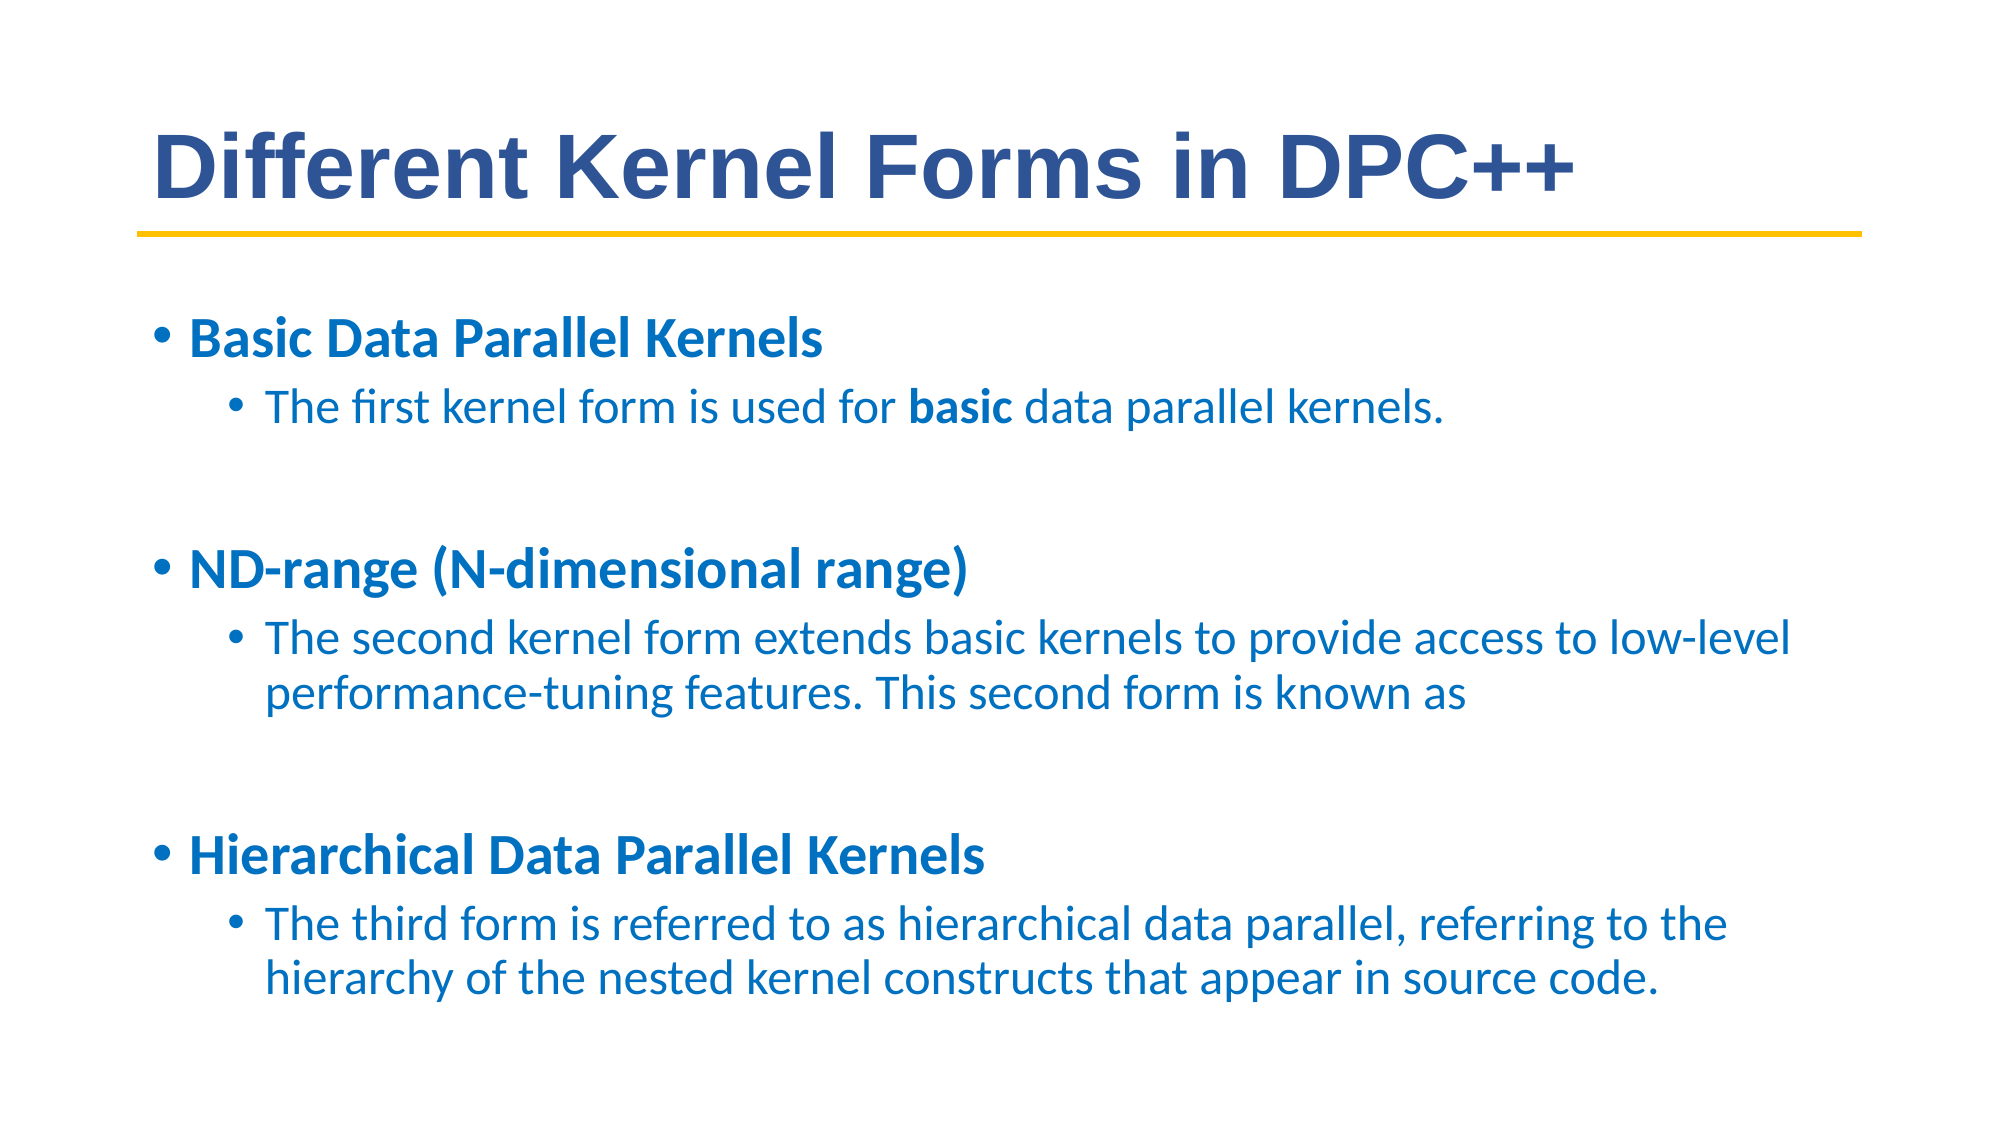

# Different Kernel Forms in DPC++
Basic Data Parallel Kernels
The first kernel form is used for basic data parallel kernels.

ND-range (N-dimensional range)
The second kernel form extends basic kernels to provide access to low-level performance-tuning features. This second form is known as

Hierarchical Data Parallel Kernels
The third form is referred to as hierarchical data parallel, referring to the hierarchy of the nested kernel constructs that appear in source code.